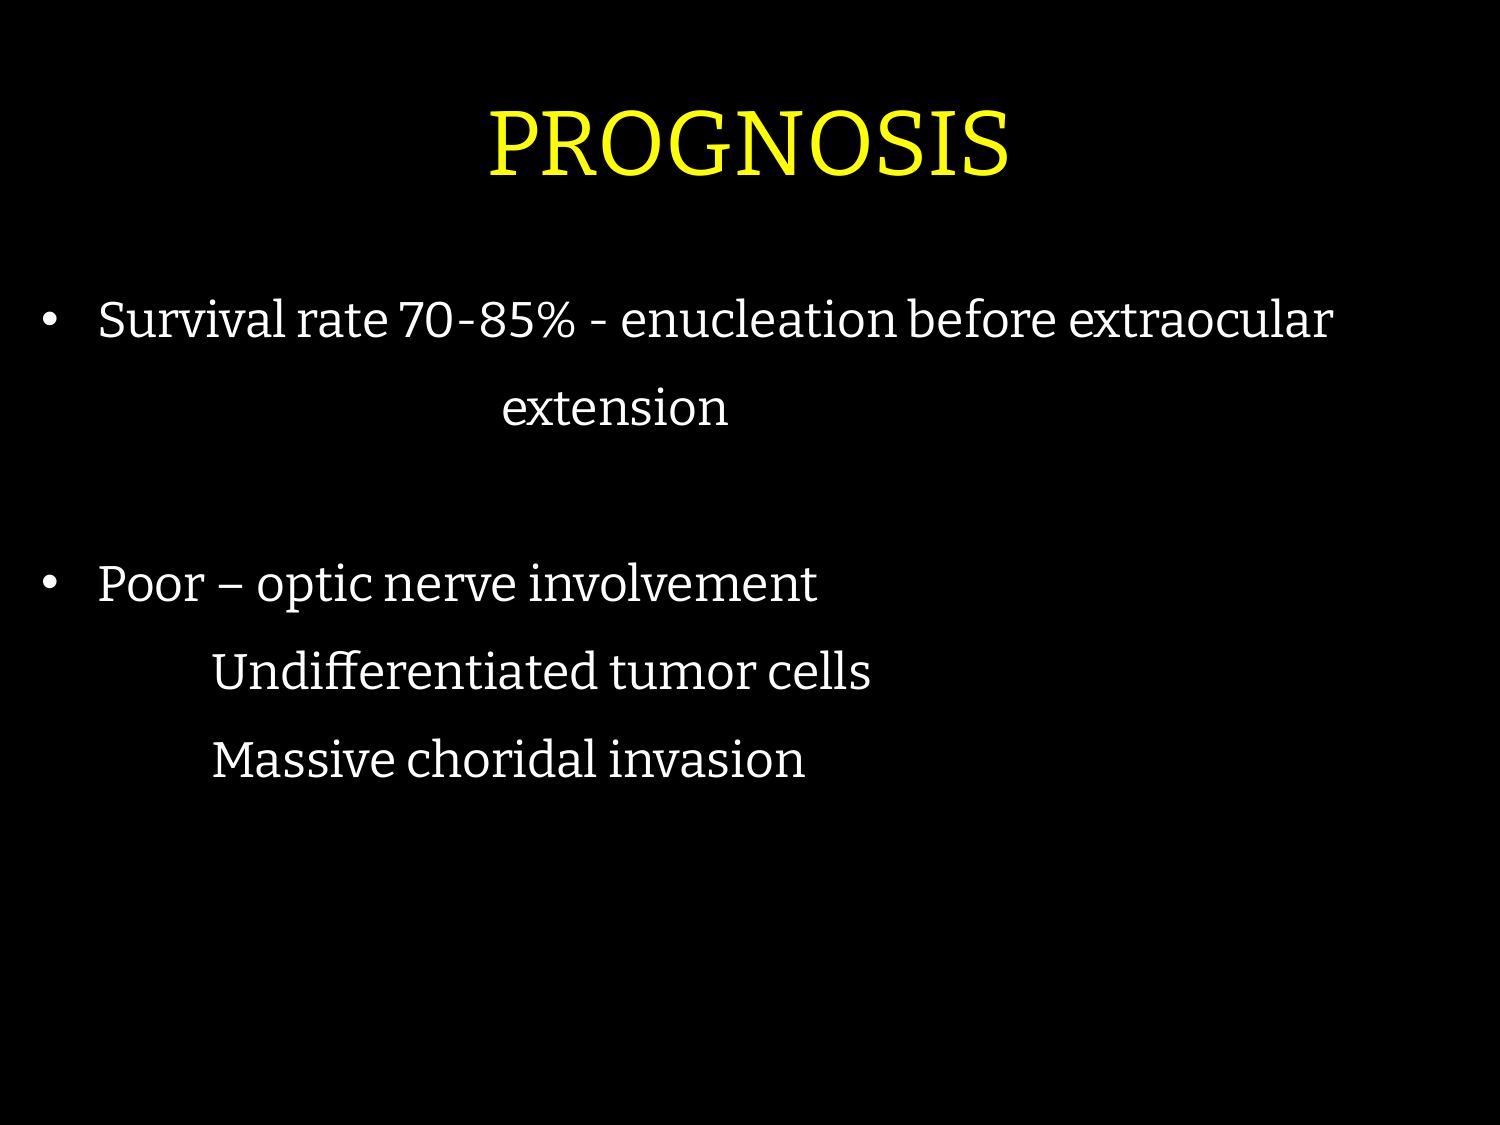

# PROGNOSIS
Survival rate 70-85% - enucleation before extraocular
                                              extension

Poor – optic nerve involvement
                 Undifferentiated tumor cells
                 Massive choridal invasion